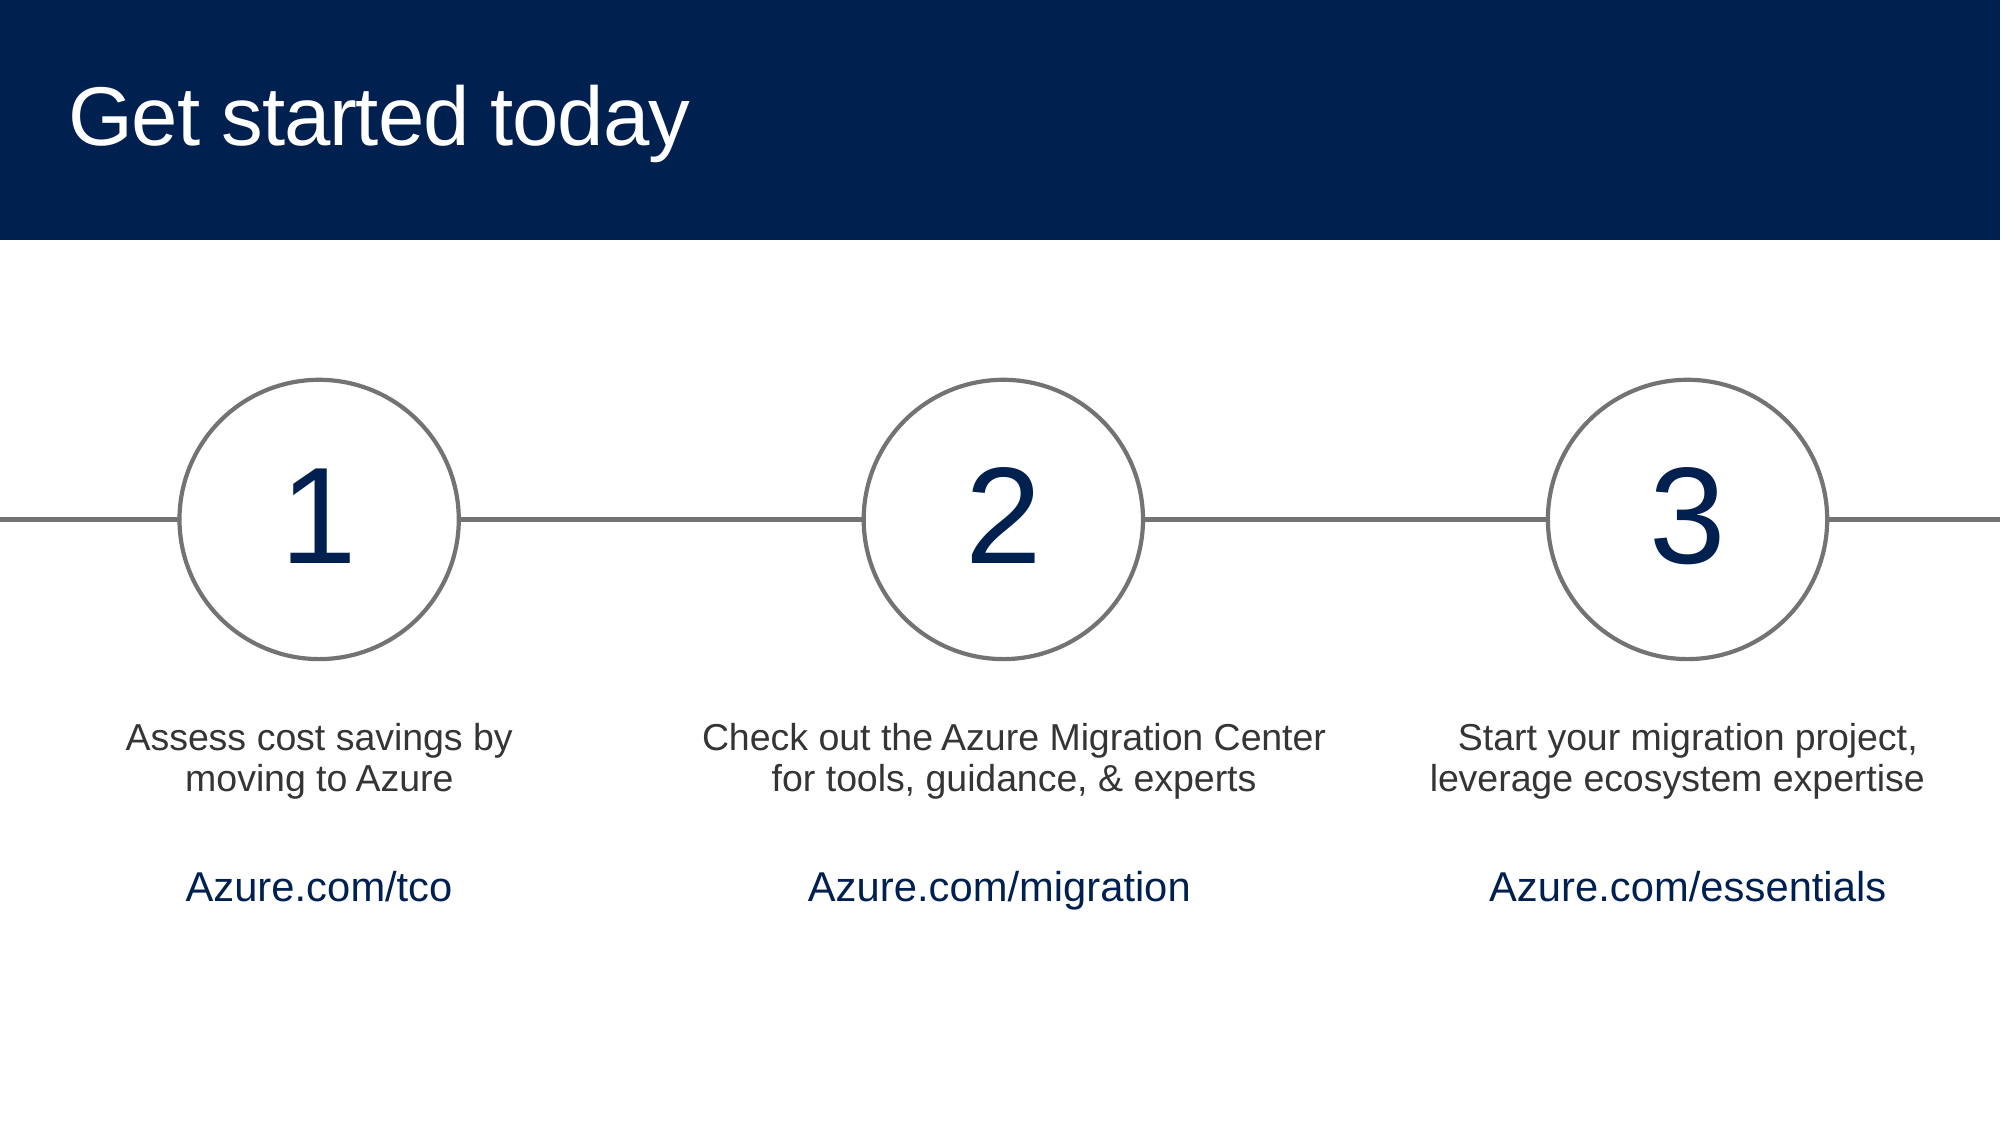

# Get started today
1
2
3
Assess cost savings by moving to Azure
Check out the Azure Migration Center for tools, guidance, & experts
Start your migration project, leverage ecosystem expertise

Azure.com/tco

Azure.com/migration

Azure.com/essentials